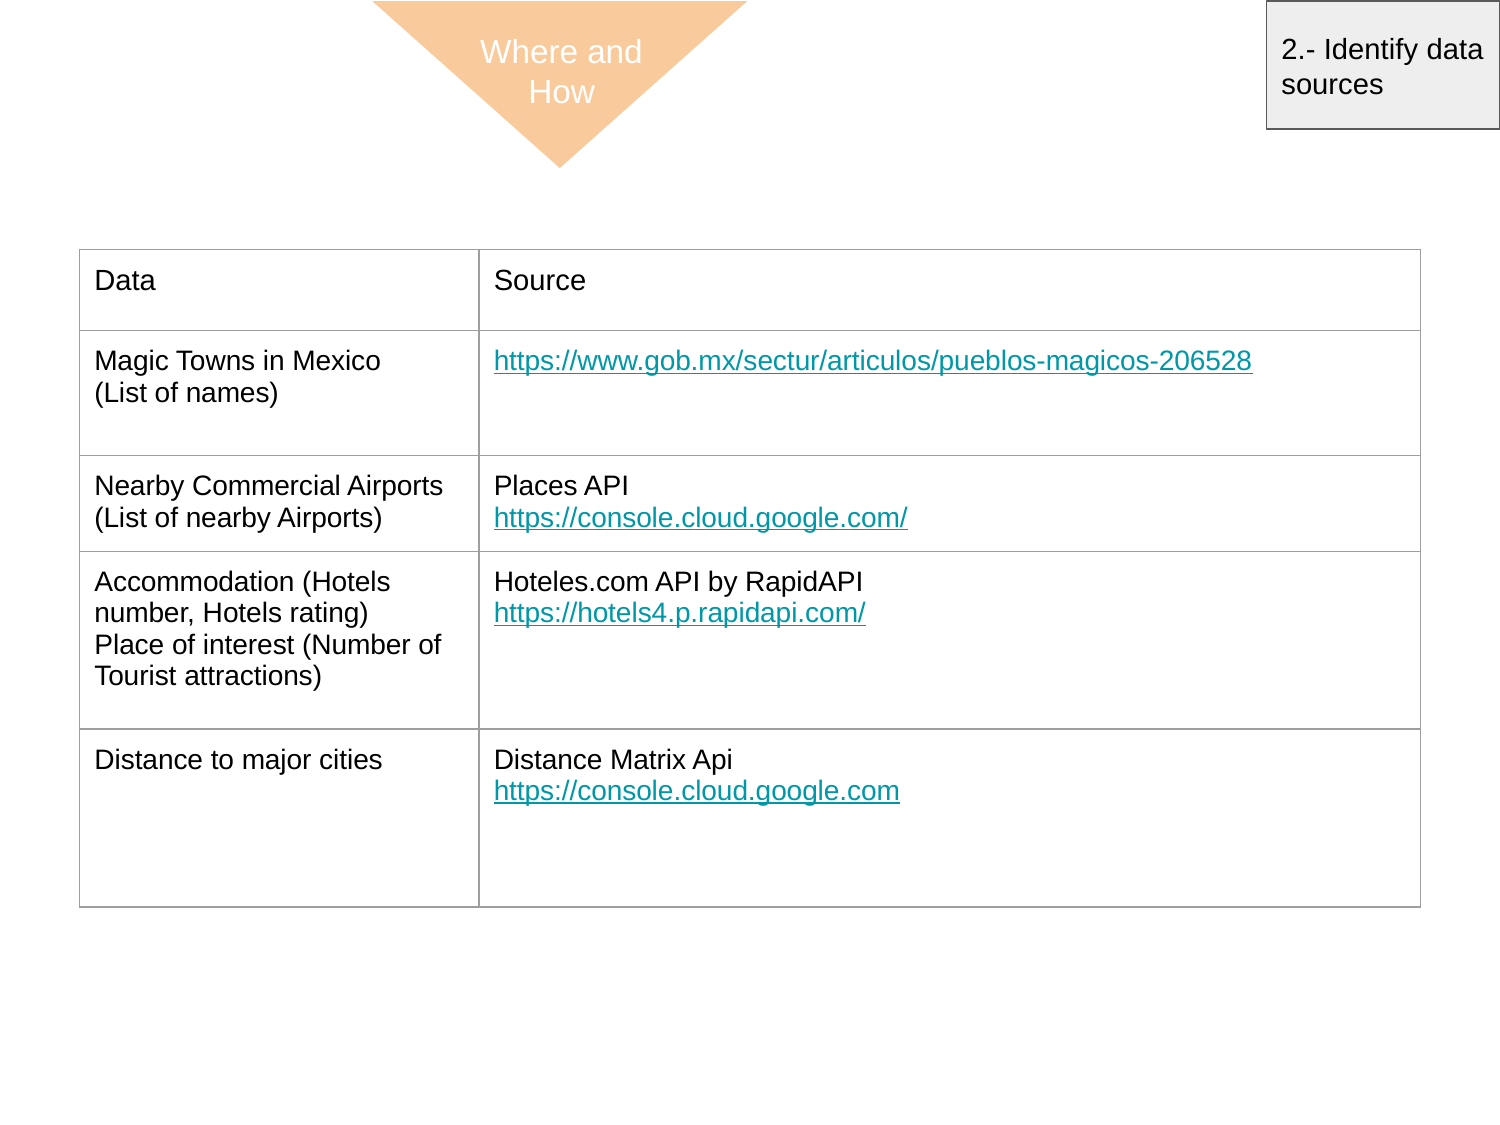

2.- Identify data sources
Where and How
| Data | Source |
| --- | --- |
| Magic Towns in Mexico (List of names) | https://www.gob.mx/sectur/articulos/pueblos-magicos-206528 |
| Nearby Commercial Airports (List of nearby Airports) | Places API https://console.cloud.google.com/ |
| Accommodation (Hotels number, Hotels rating) Place of interest (Number of Tourist attractions) | Hoteles.com API by RapidAPI https://hotels4.p.rapidapi.com/ |
| Distance to major cities | Distance Matrix Api https://console.cloud.google.com |